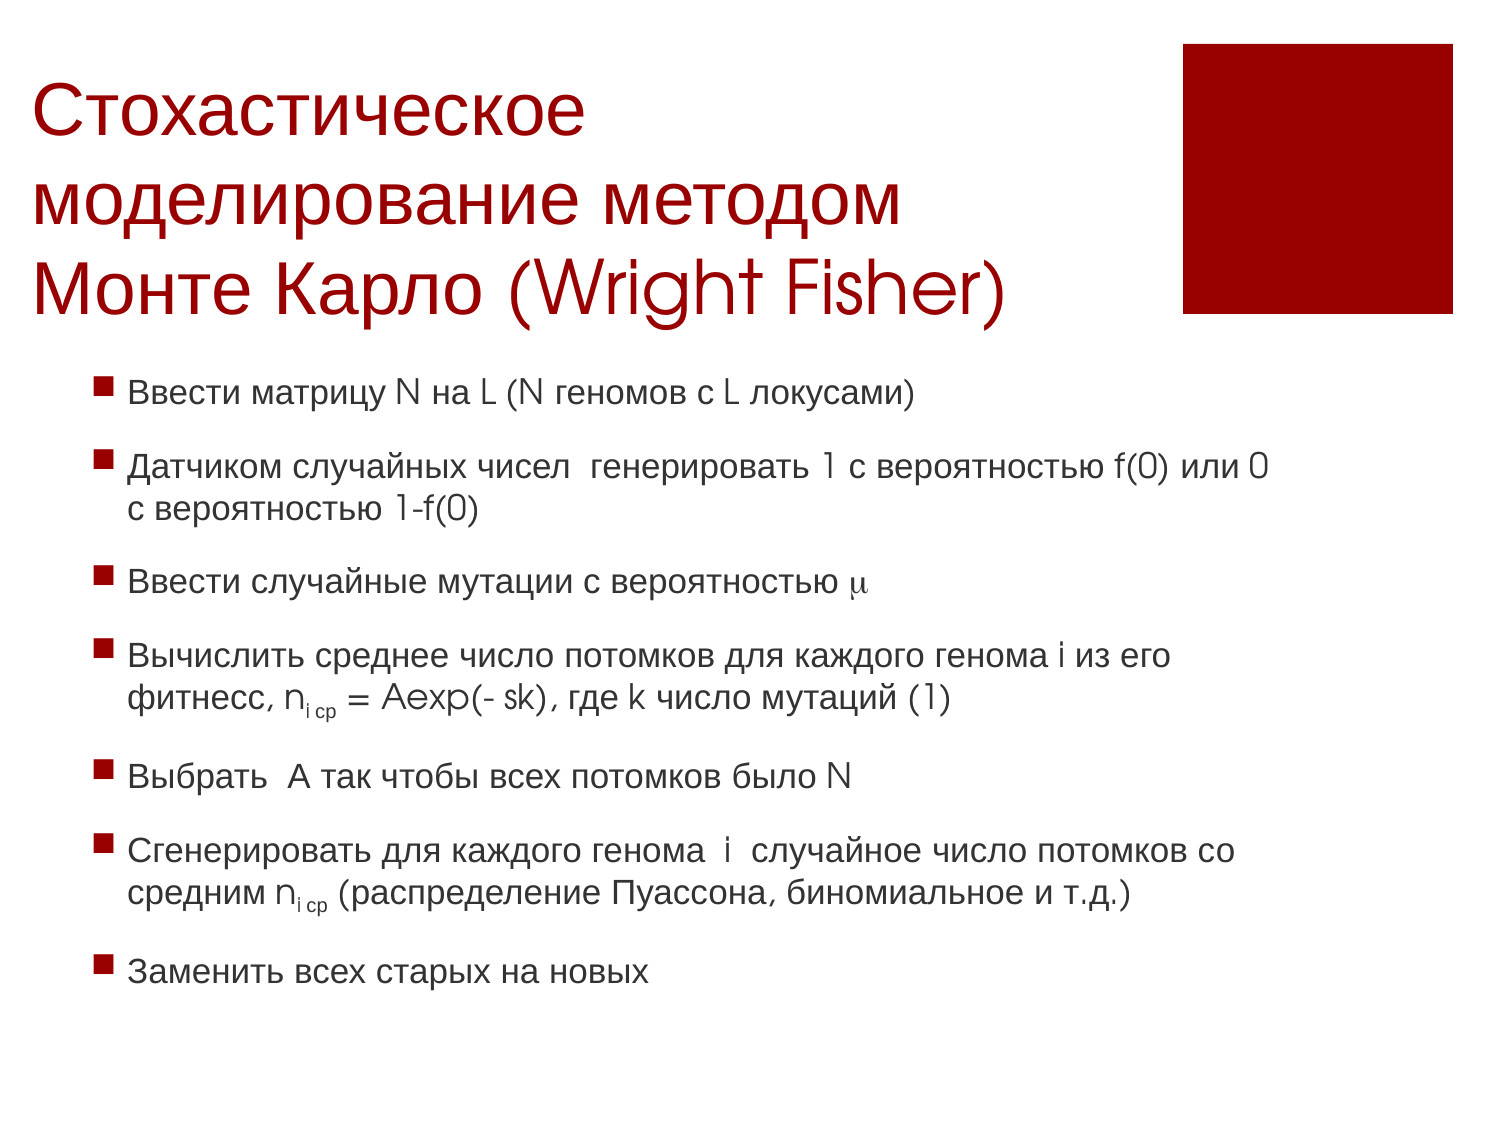

# Стохастическое моделирование методом  Монте Карло (Wright Fisher)
Ввести матрицу N на L (N геномов с L локусами)
Датчиком случайных чисел  генерировать 1 с вероятностью f(0) или 0 с вероятностью 1-f(0)
Ввести случайные мутации с вероятностью μ
Вычислить среднее число потомков для каждого генома i из его фитнесс, ni ср = Aexp(- sk), где k число мутаций (1)
Выбрать  А так чтобы всех потомков было N
Сгенерировать для каждого генома  i  случайное число потомков со  средним ni ср (распределение Пуассона, биномиальное и т.д.)
Заменить всех старых на новых